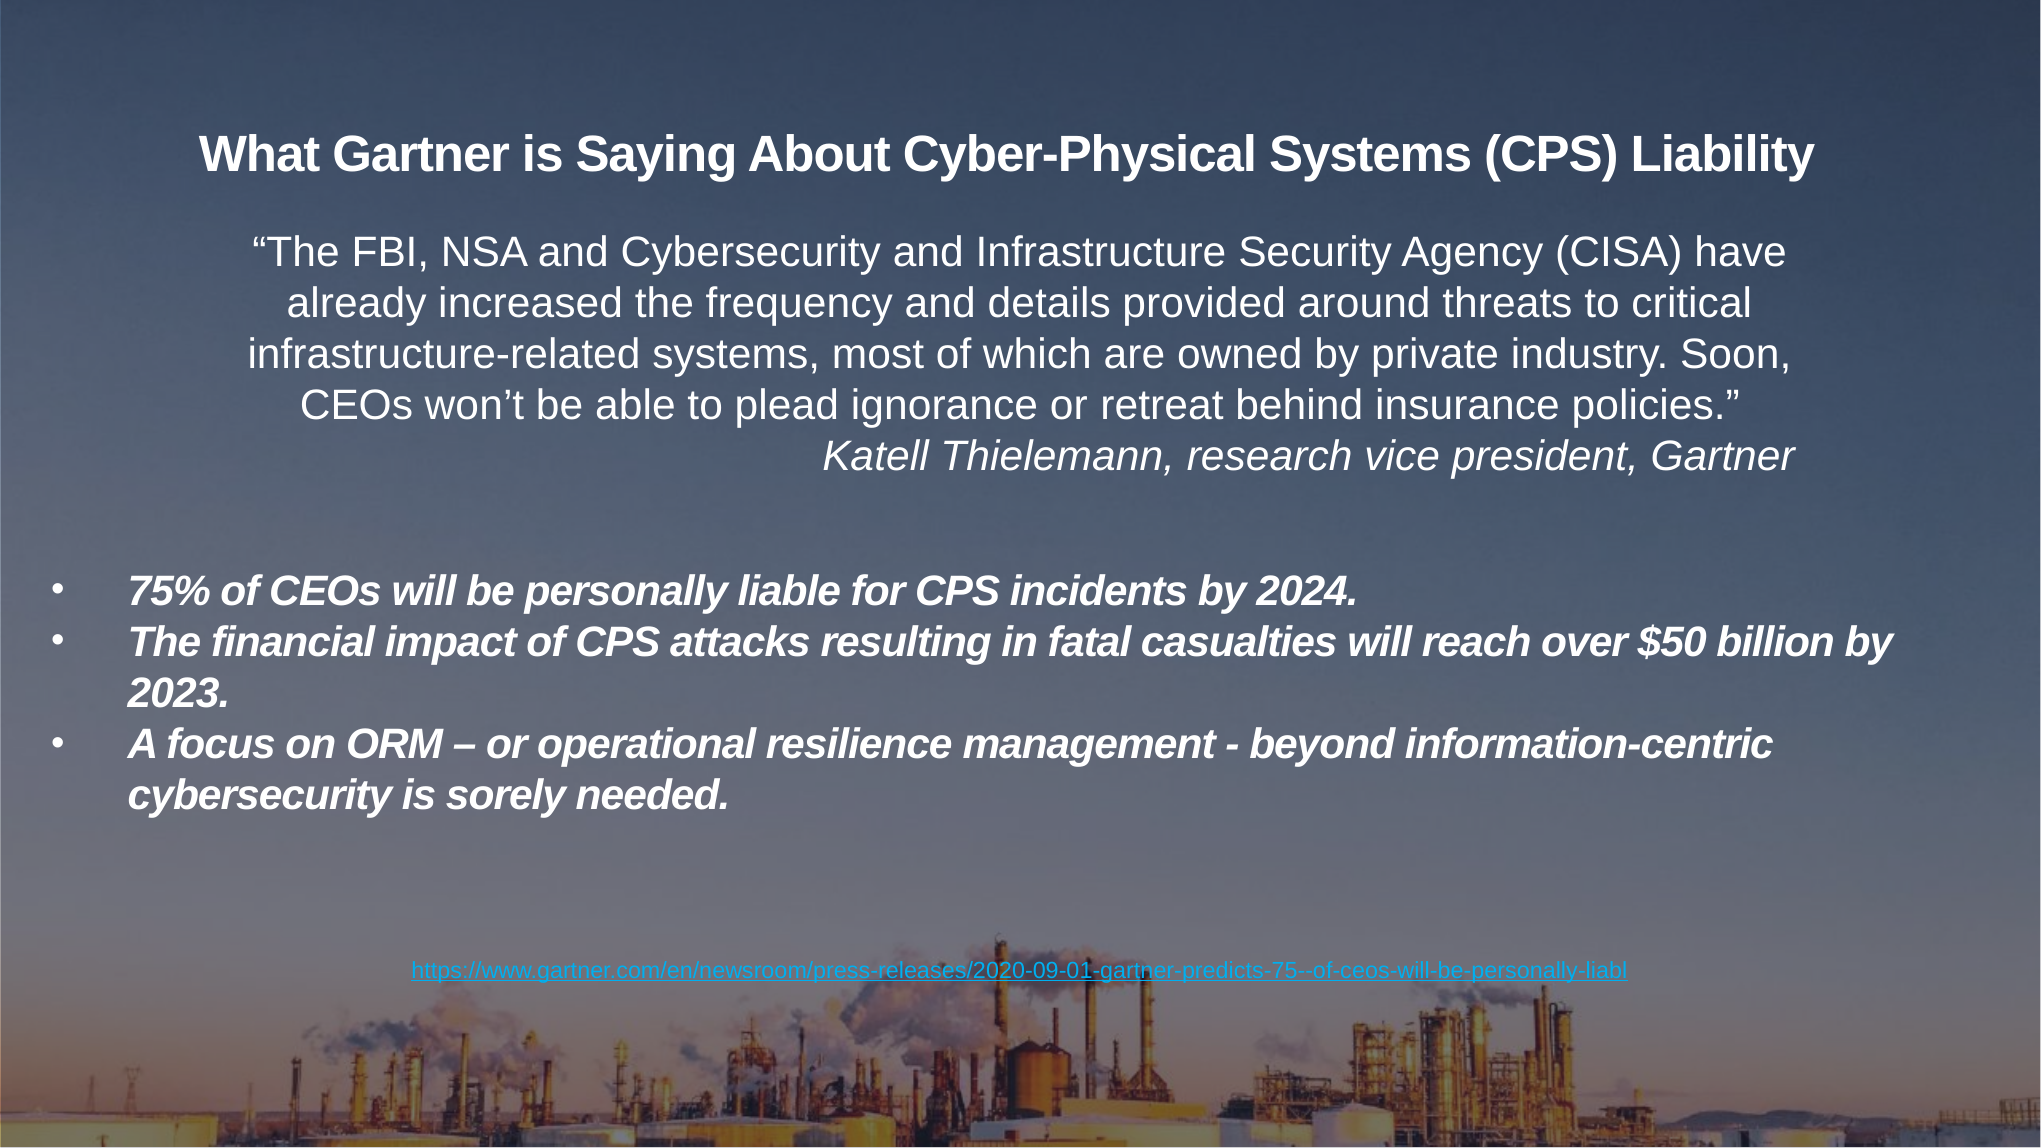

What Gartner is Saying About Cyber-Physical Systems (CPS) Liability

“The FBI, NSA and Cybersecurity and Infrastructure Security Agency (CISA) have already increased the frequency and details provided around threats to critical infrastructure-related systems, most of which are owned by private industry. Soon, CEOs won’t be able to plead ignorance or retreat behind insurance policies.”
Katell Thielemann, research vice president, Gartner
75% of CEOs will be personally liable for CPS incidents by 2024.
The financial impact of CPS attacks resulting in fatal casualties will reach over $50 billion by 2023.
A focus on ORM – or operational resilience management - beyond information-centric cybersecurity is sorely needed.

https://www.gartner.com/en/newsroom/press-releases/2020-09-01-gartner-predicts-75--of-ceos-will-be-personally-liabl